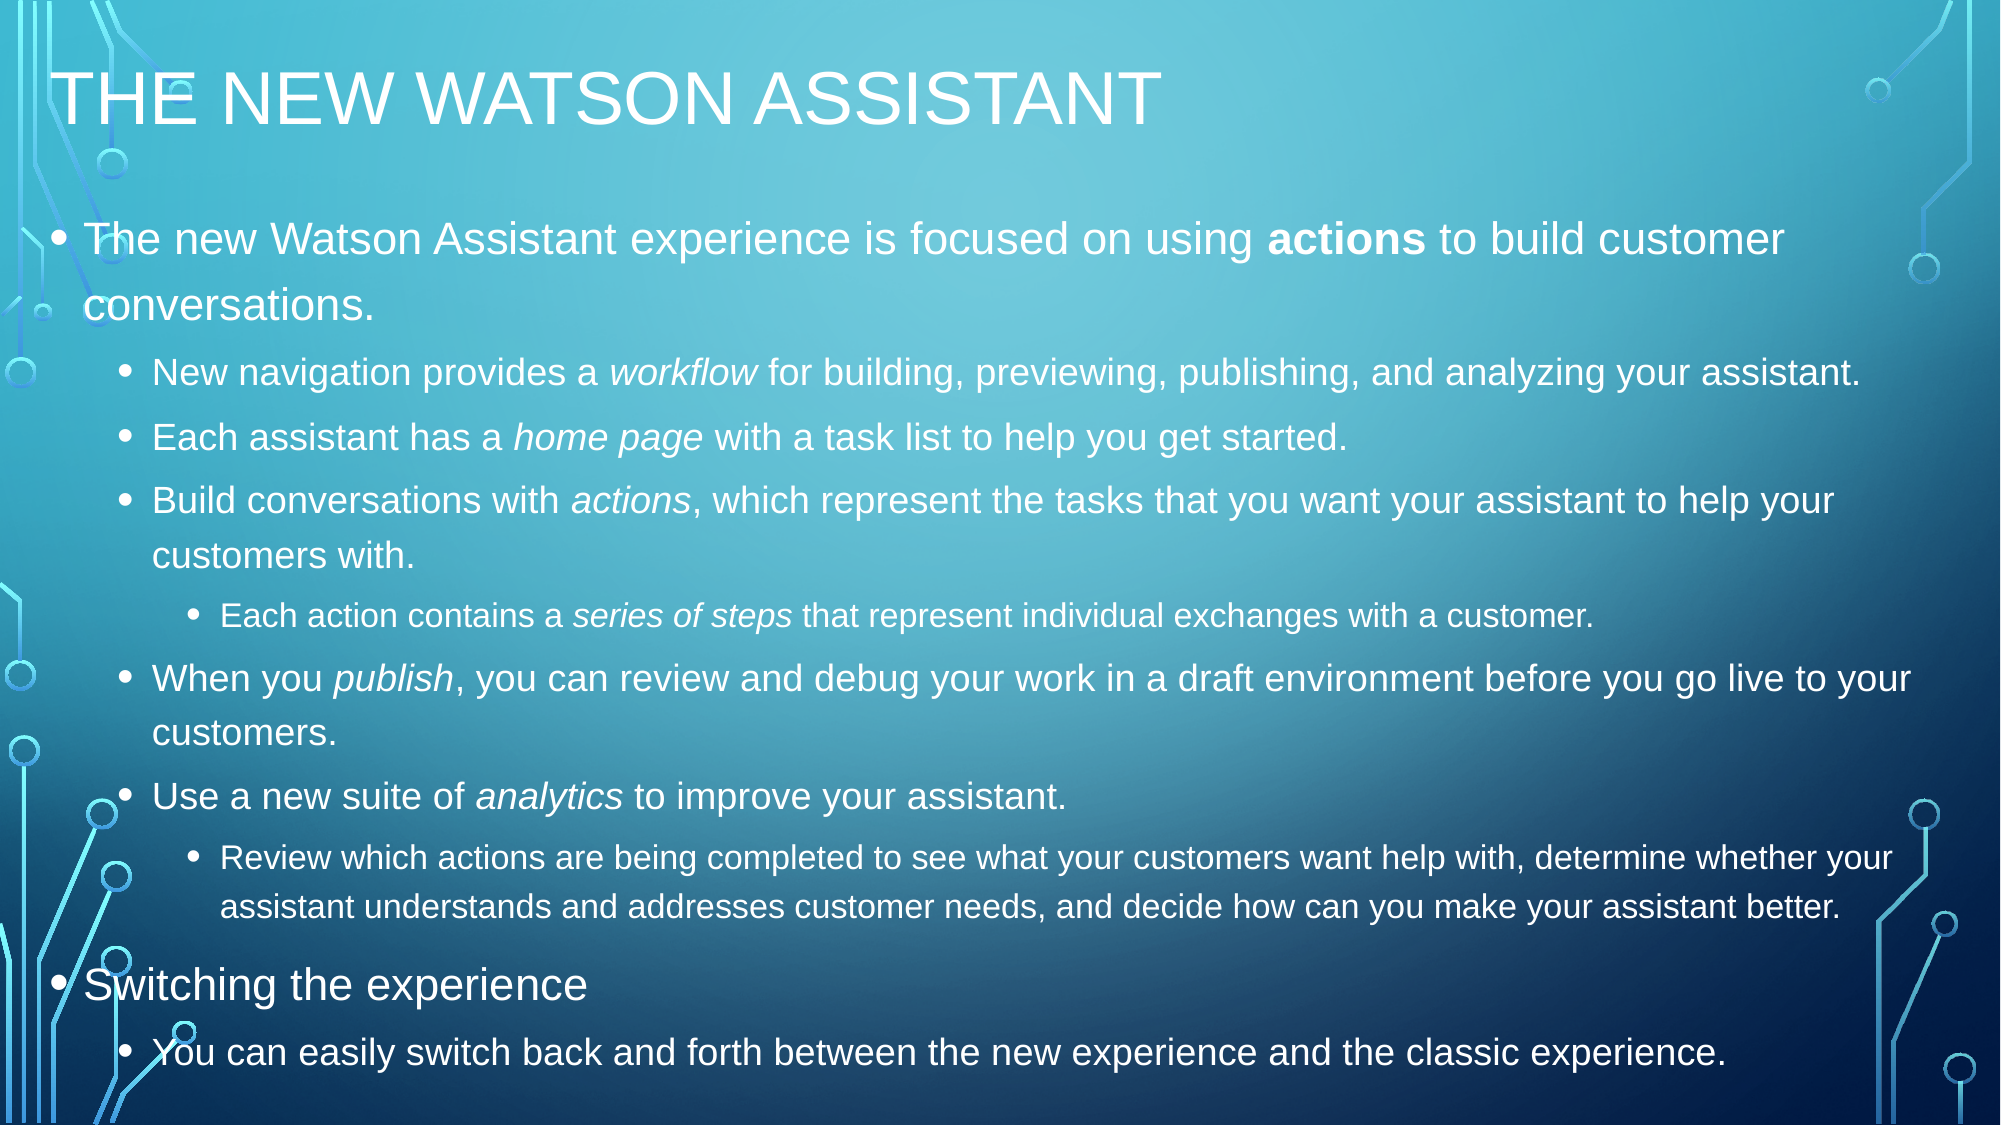

# The new Watson Assistant
The new Watson Assistant experience is focused on using actions to build customer conversations.
New navigation provides a workflow for building, previewing, publishing, and analyzing your assistant.
Each assistant has a home page with a task list to help you get started.
Build conversations with actions, which represent the tasks that you want your assistant to help your customers with.
Each action contains a series of steps that represent individual exchanges with a customer.
When you publish, you can review and debug your work in a draft environment before you go live to your customers.
Use a new suite of analytics to improve your assistant.
Review which actions are being completed to see what your customers want help with, determine whether your assistant understands and addresses customer needs, and decide how can you make your assistant better.
Switching the experience
You can easily switch back and forth between the new experience and the classic experience.